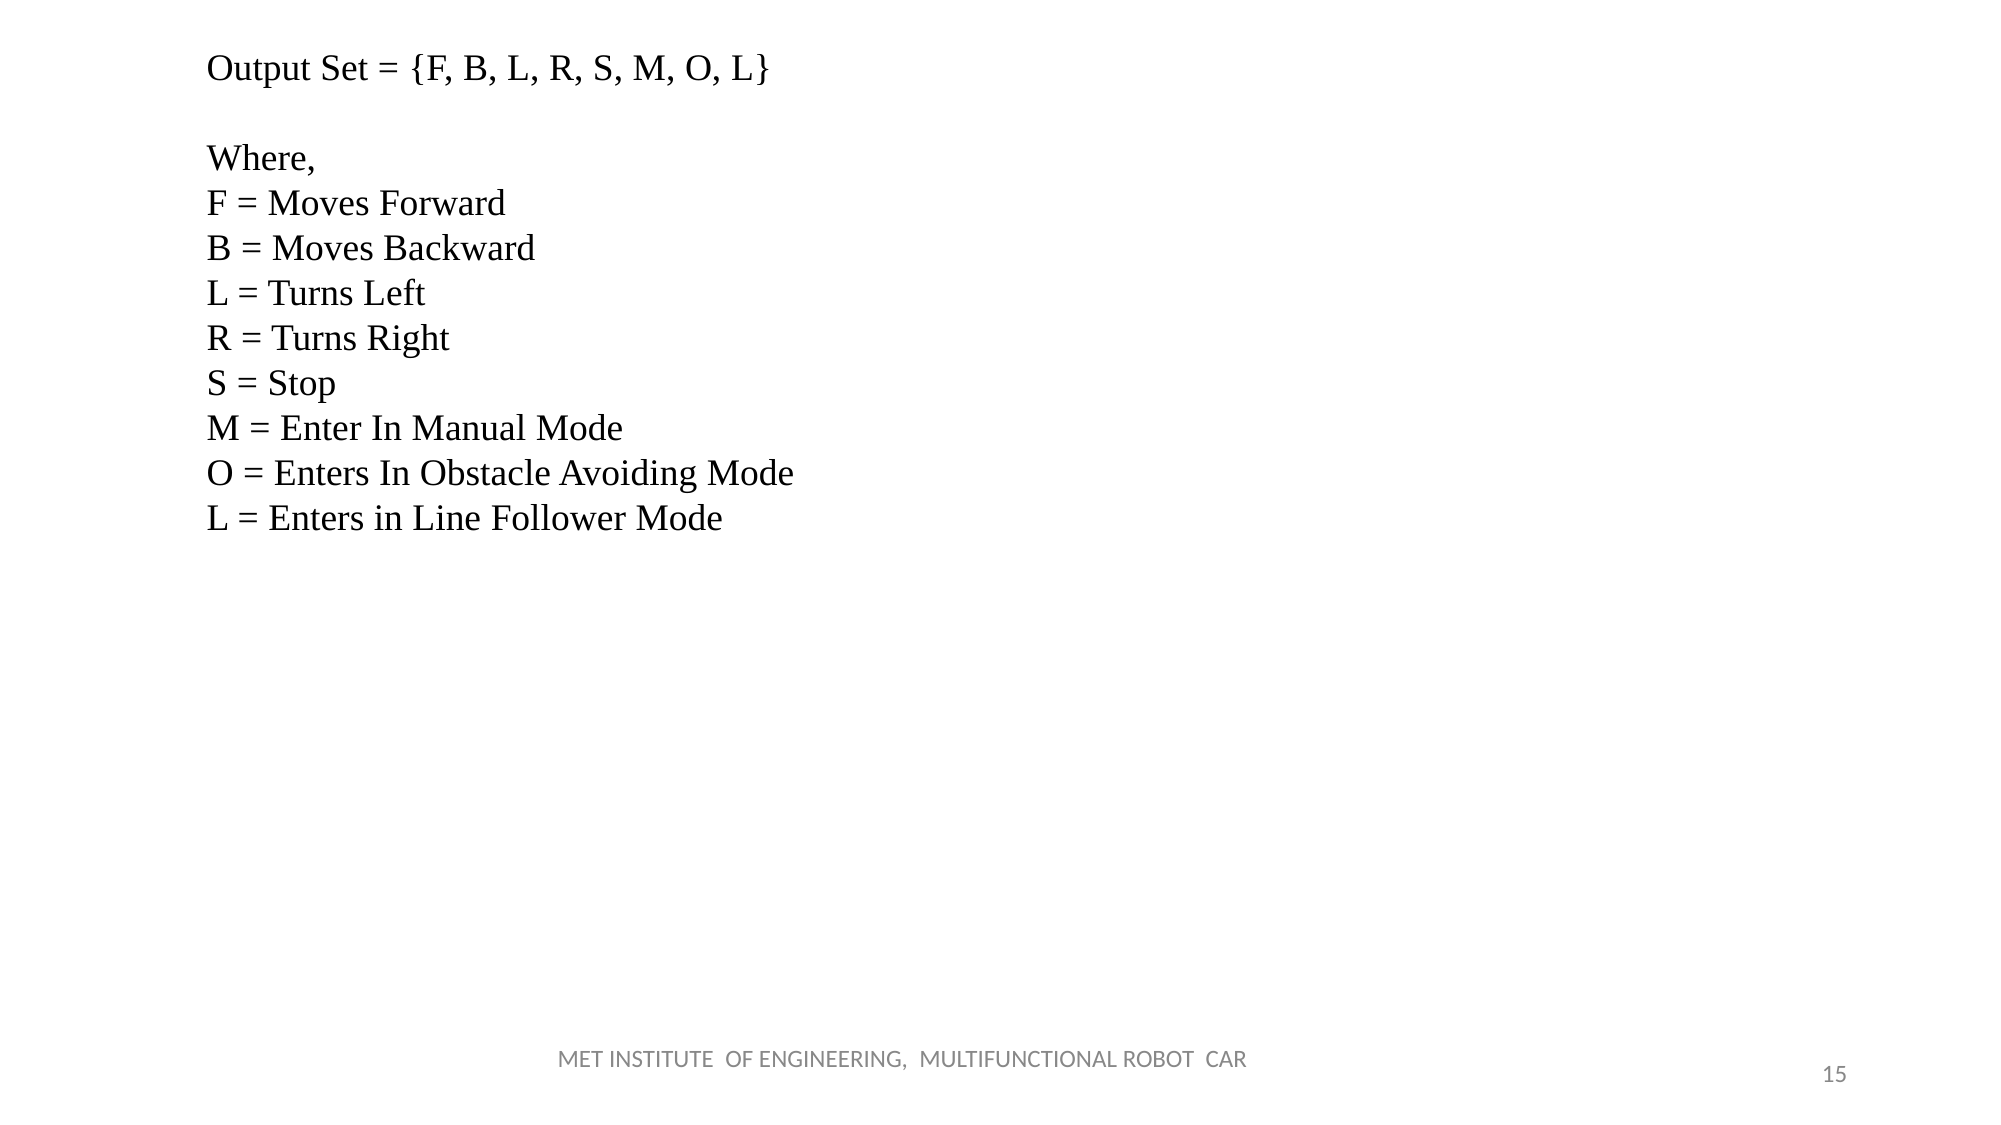

Output Set = {F, B, L, R, S, M, O, L}

Where,
F = Moves Forward
B = Moves Backward
L = Turns Left
R = Turns Right
S = Stop
M = Enter In Manual Mode
O = Enters In Obstacle Avoiding Mode
L = Enters in Line Follower Mode
MET INSTITUTE  OF ENGINEERING,  MULTIFUNCTIONAL ROBOT  CAR

15